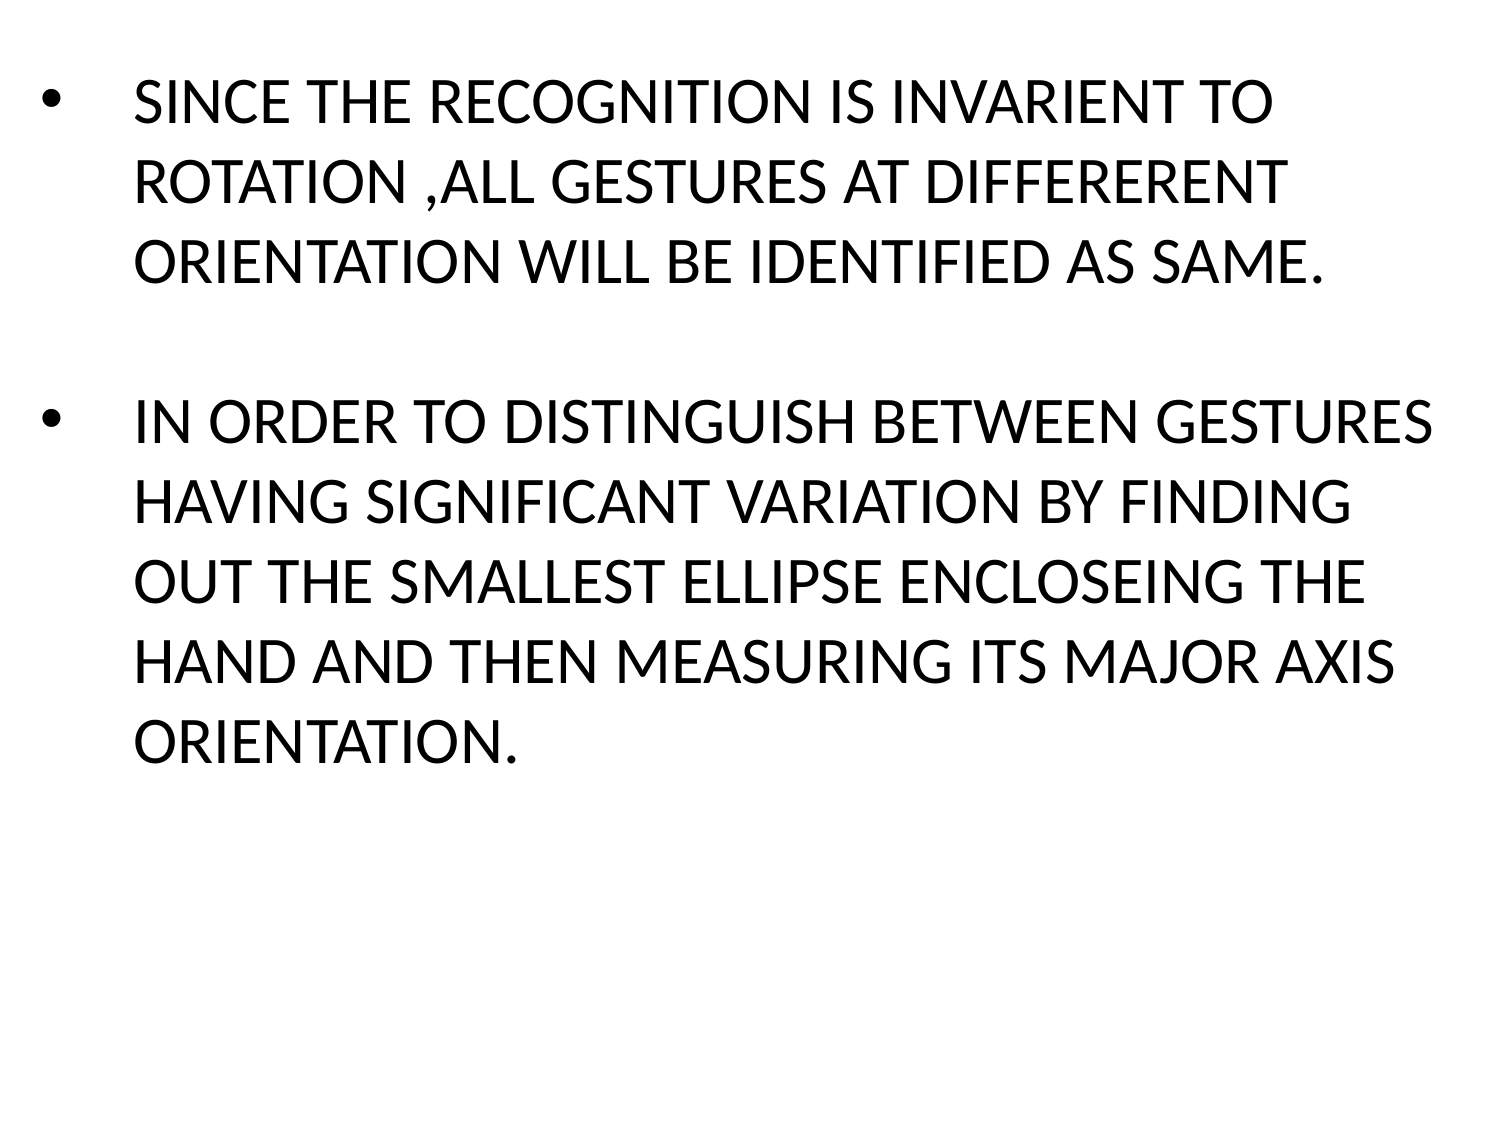

SINCE THE RECOGNITION IS INVARIENT TO ROTATION ,ALL GESTURES AT DIFFERERENT ORIENTATION WILL BE IDENTIFIED AS SAME.

IN ORDER TO DISTINGUISH BETWEEN GESTURES HAVING SIGNIFICANT VARIATION BY FINDING OUT THE SMALLEST ELLIPSE ENCLOSEING THE HAND AND THEN MEASURING ITS MAJOR AXIS ORIENTATION.